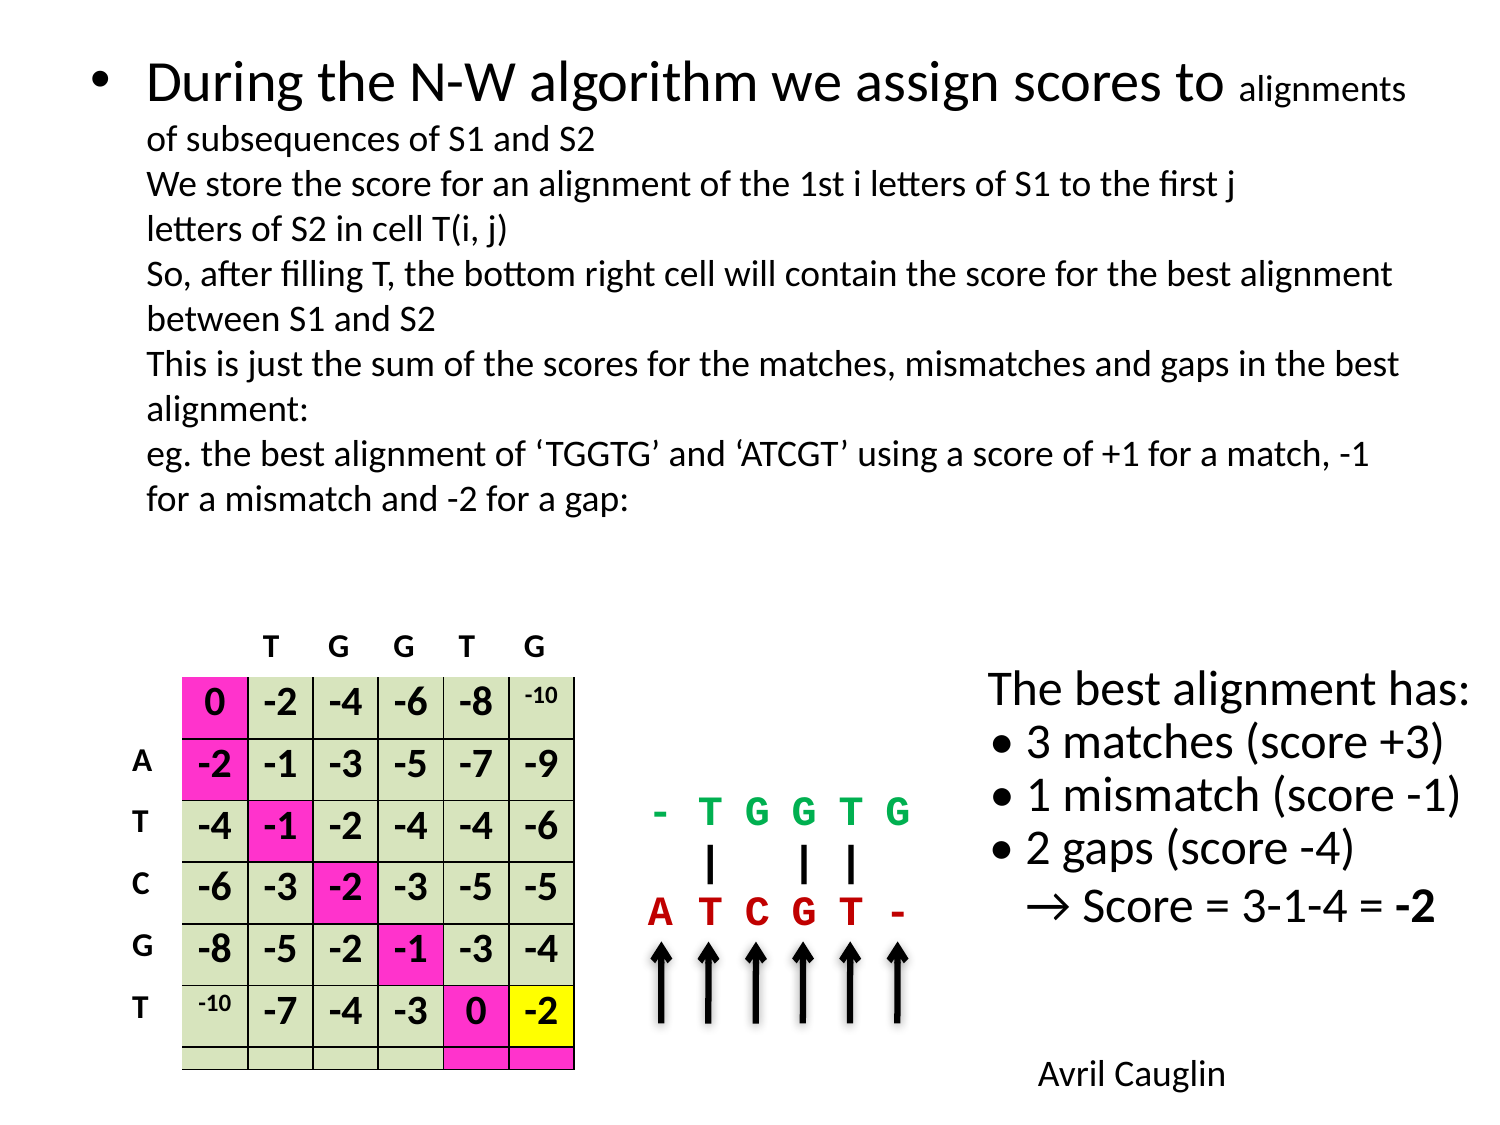

During the N-W algorithm we assign scores to alignments of subsequences of S1 and S2
	We store the score for an alignment of the 1st i letters of S1 to the first j 	letters of S2 in cell T(i, j)
	So, after filling T, the bottom right cell will contain the score for the best alignment between S1 and S2
	This is just the sum of the scores for the matches, mismatches and gaps in the best alignment:
	eg. the best alignment of ‘TGGTG’ and ‘ATCGT’ using a score of +1 for a match, -1 for a mismatch and -2 for a gap:

|  |  | T | G | G | T | G |
| --- | --- | --- | --- | --- | --- | --- |
|  | 0 | -2 | -4 | -6 | -8 | -10 |
| A | -2 | -1 | -3 | -5 | -7 | -9 |
| T | -4 | -1 | -2 | -4 | -4 | -6 |
| C | -6 | -3 | -2 | -3 | -5 | -5 |
| G | -8 | -5 | -2 | -1 | -3 | -4 |
| T | -10 | -7 | -4 | -3 | 0 | -2 |
|  |  | T | G | G | T | G |
| --- | --- | --- | --- | --- | --- | --- |
|  | 0 | -2 | -4 | -6 | -8 | -10 |
| A | -2 | -1 | -3 | -5 | -7 | -9 |
| T | -4 | -1 | -2 | -4 | -4 | -6 |
| C | -6 | -3 | -2 | -3 | -5 | -5 |
| G | -8 | -5 | -2 | -1 | -3 | -4 |
| T | -10 | -7 | -4 | -3 | 0 | -2 |
The best alignment has:
• 3 matches (score +3)
• 1 mismatch (score -1)
-

A

T
|
T

G

C

G
|
G

T
|
T

G

-

• 2 gaps (score -4)
→ Score = 3-1-4 = -2
Avril Cauglin